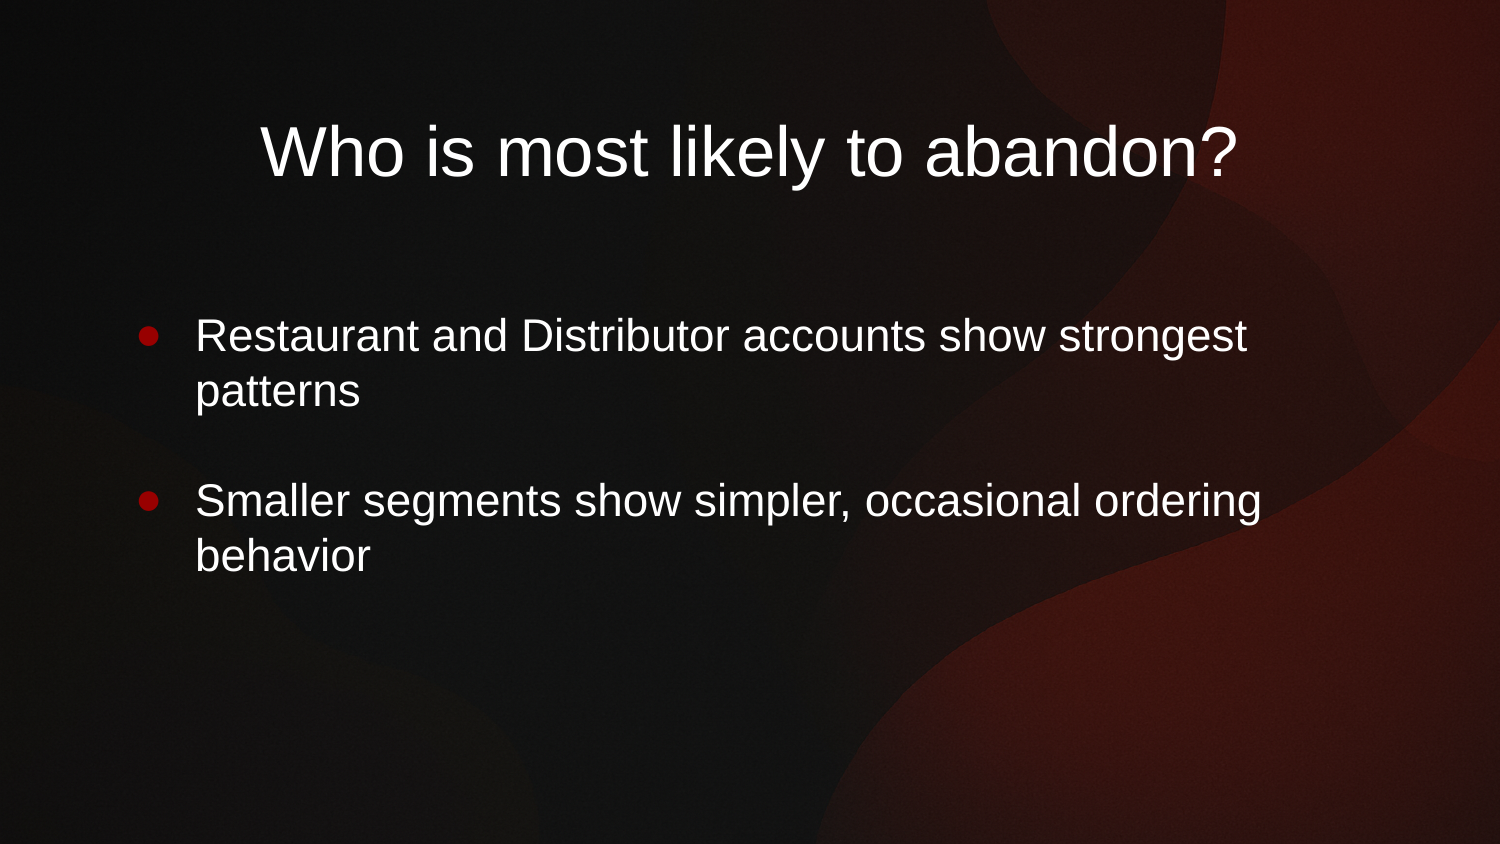

# Who is most likely to abandon?

Restaurant and Distributor accounts show strongest patterns

Smaller segments show simpler, occasional ordering behavior